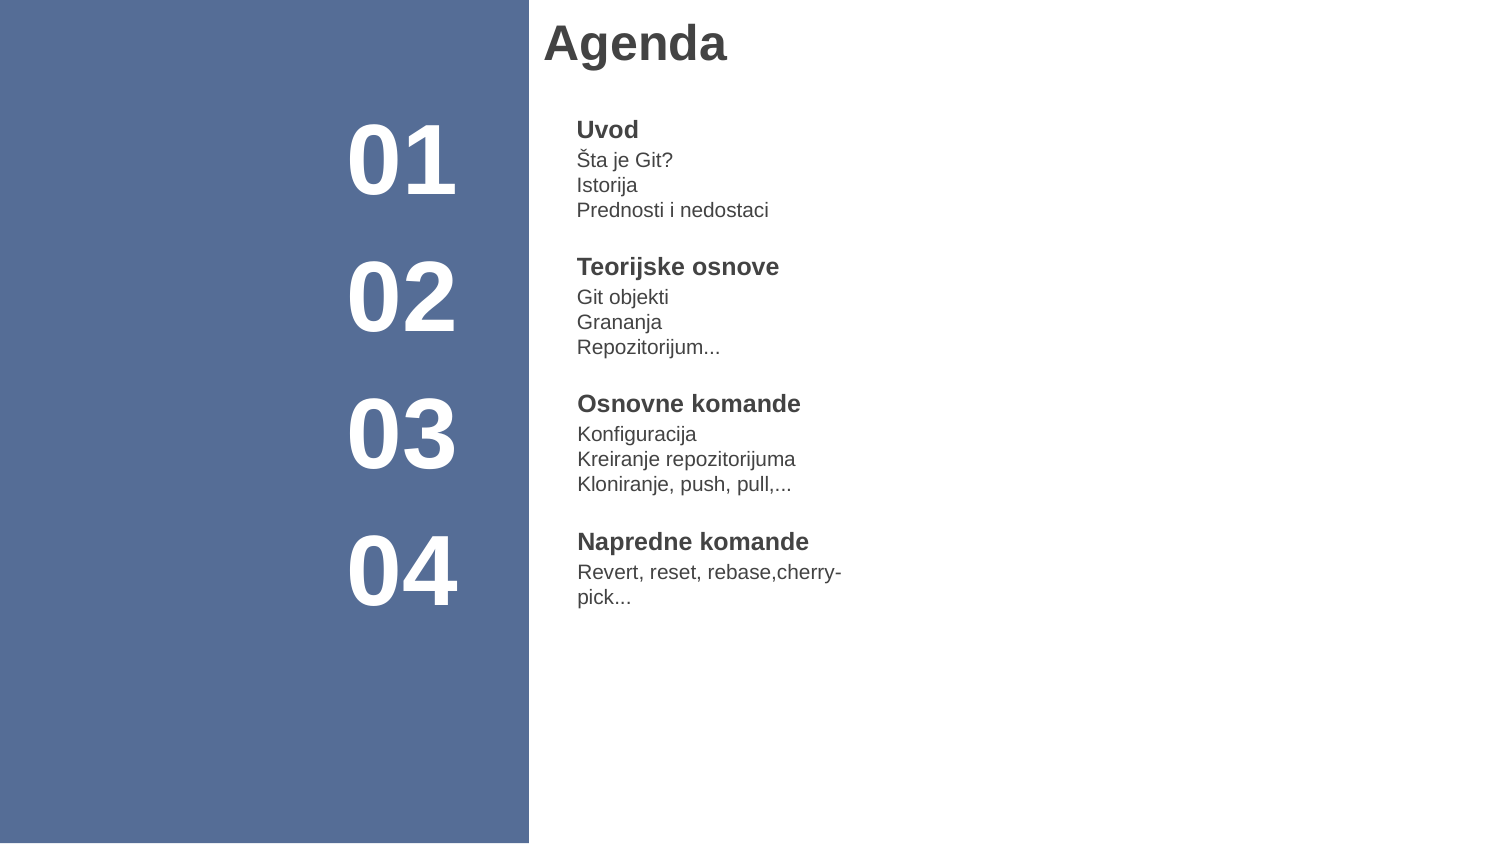

Agenda
# Uvod
01
Šta je Git?
Istorija
Prednosti i nedostaci

Teorijske osnove
02
Git objekti
Grananja
Repozitorijum...
Osnovne komande
03
Konfiguracija
Kreiranje repozitorijuma
Kloniranje, push, pull,...
Napredne komande
04
Revert, reset, rebase,cherry-pick...